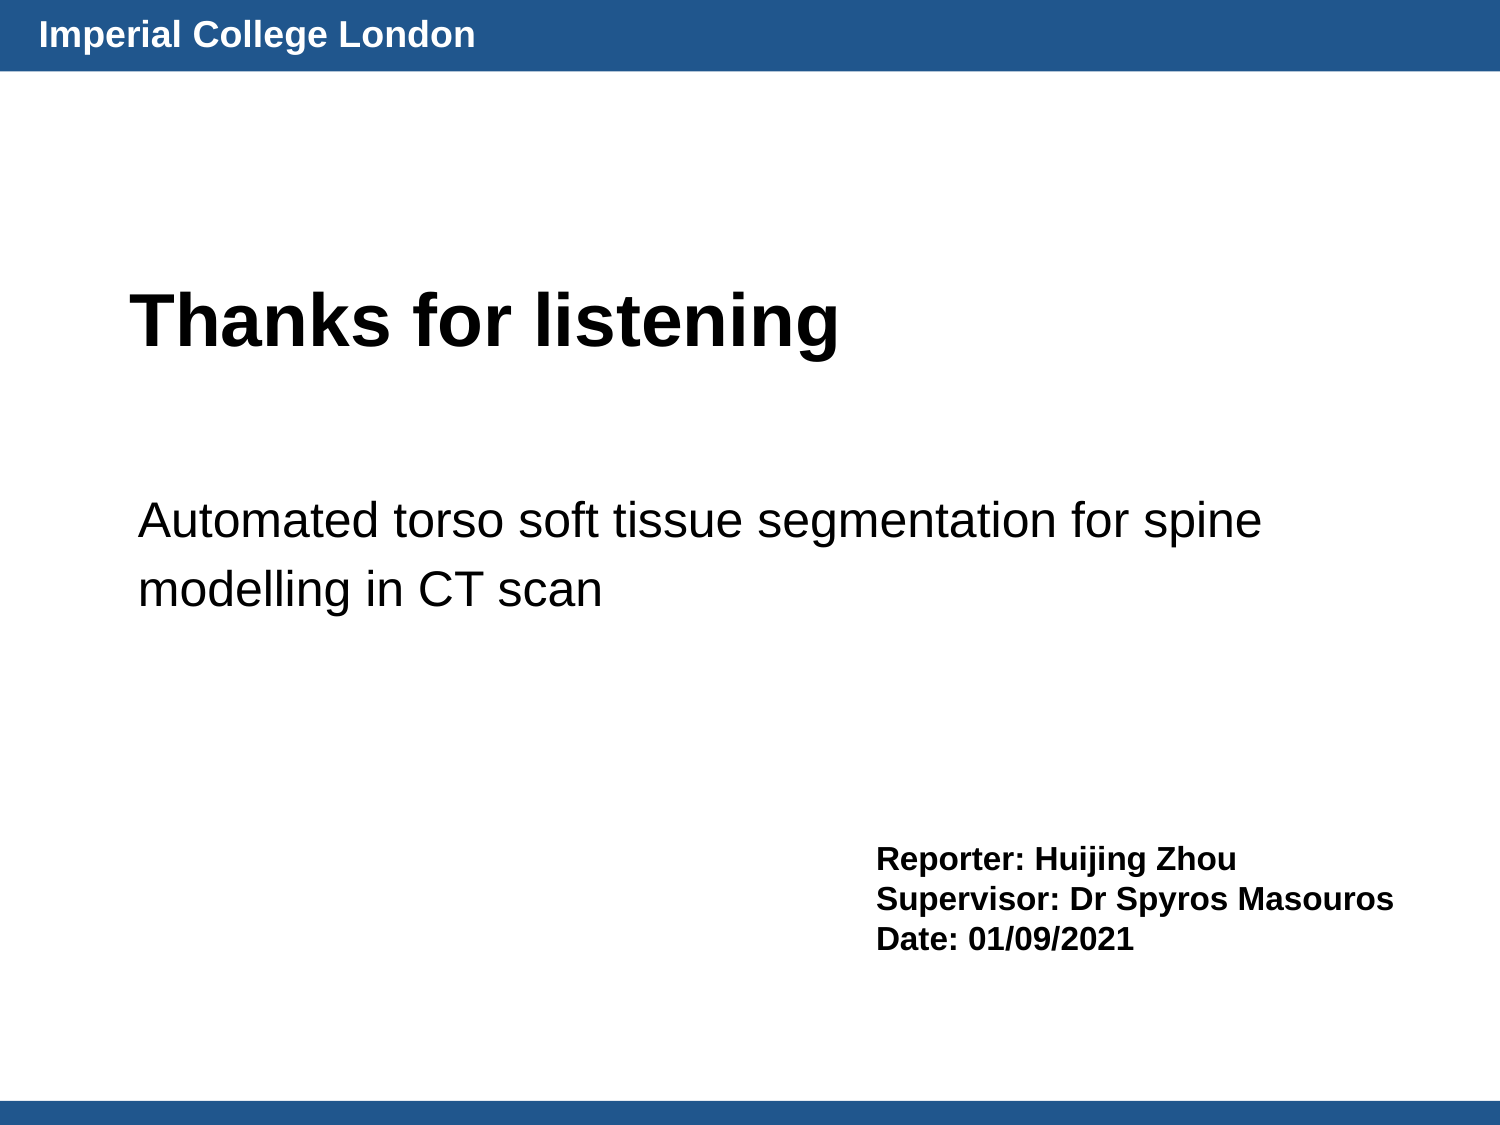

Thanks for listening
Automated torso soft tissue segmentation for spine modelling in CT scan
Reporter: Huijing Zhou
Supervisor: Dr Spyros Masouros
Date: 01/09/2021